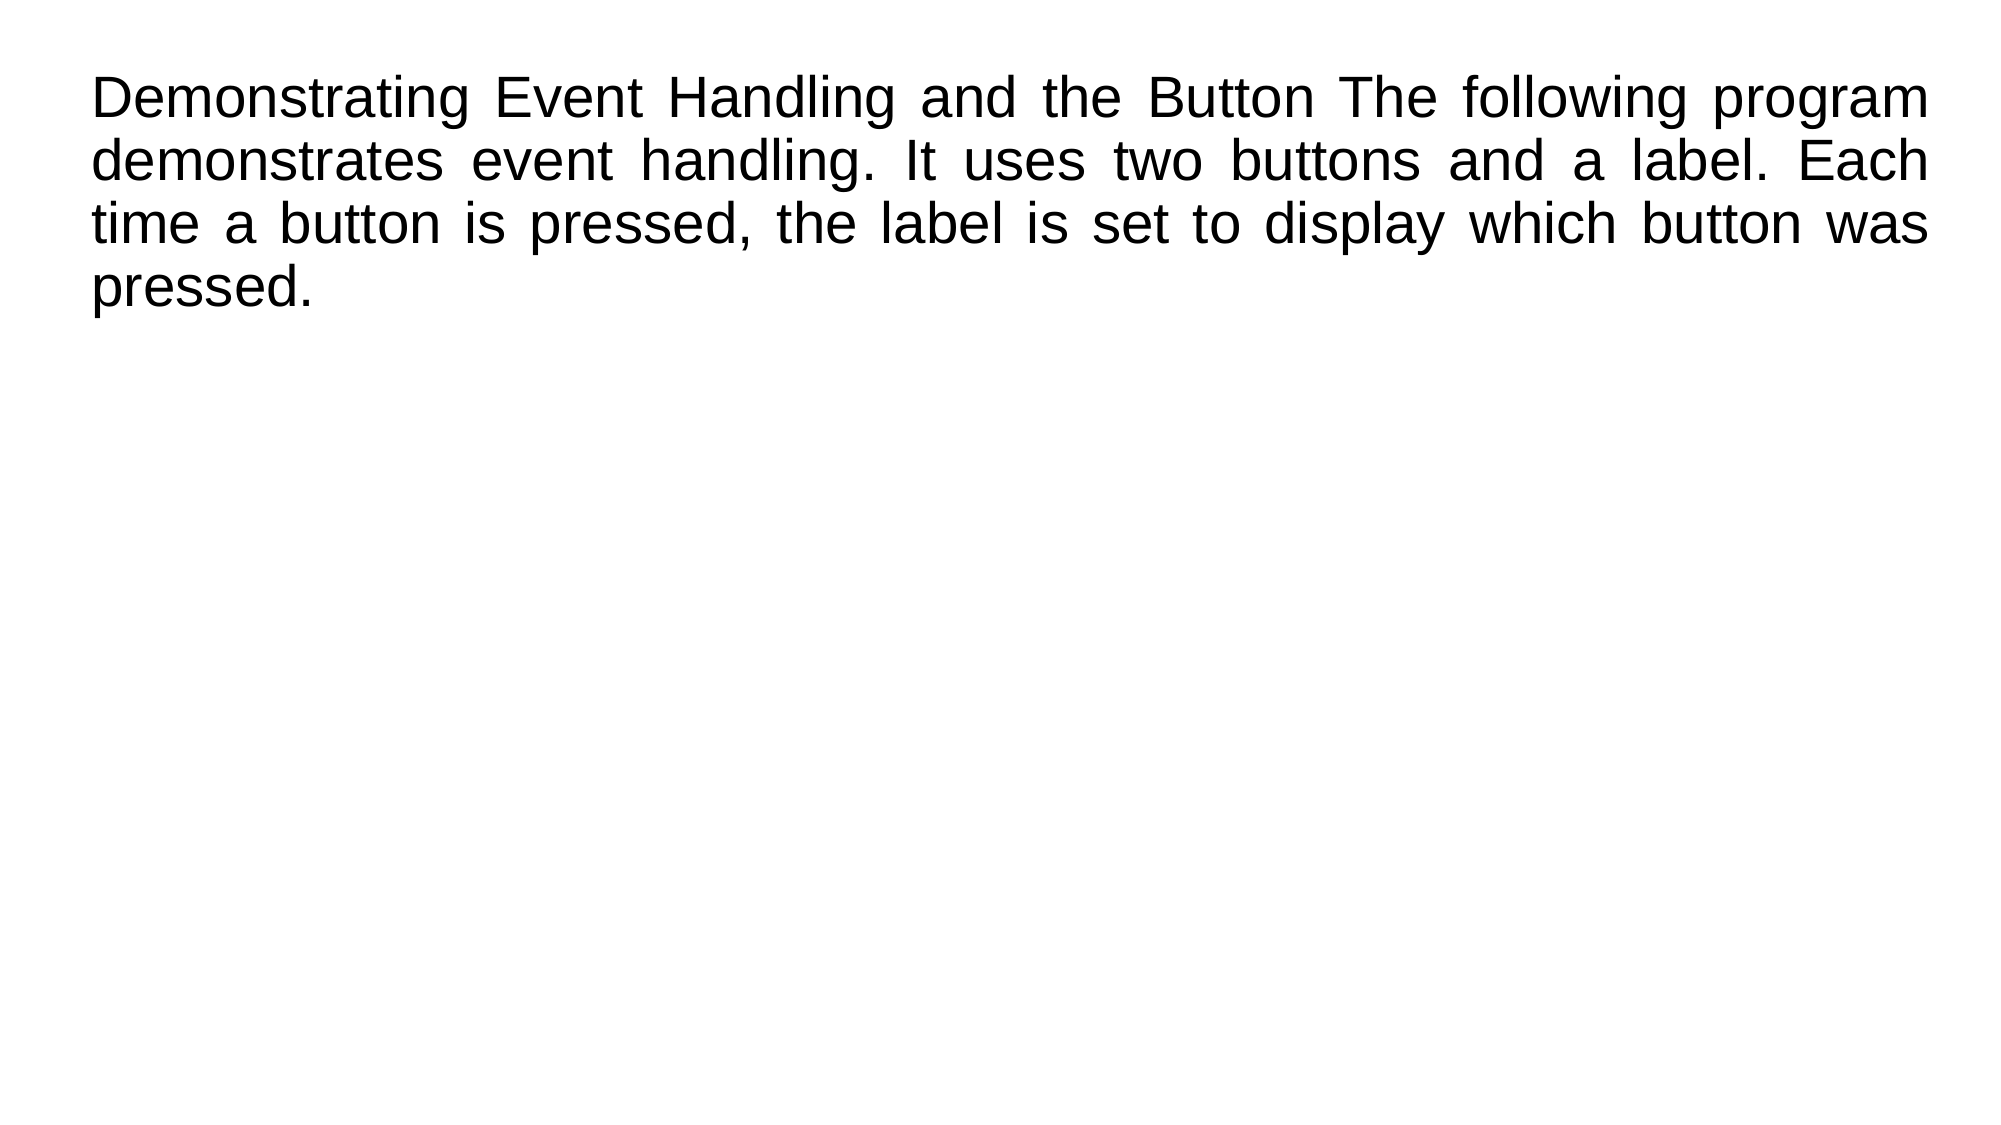

Demonstrating Event Handling and the Button The following program demonstrates event handling. It uses two buttons and a label. Each time a button is pressed, the label is set to display which button was pressed.